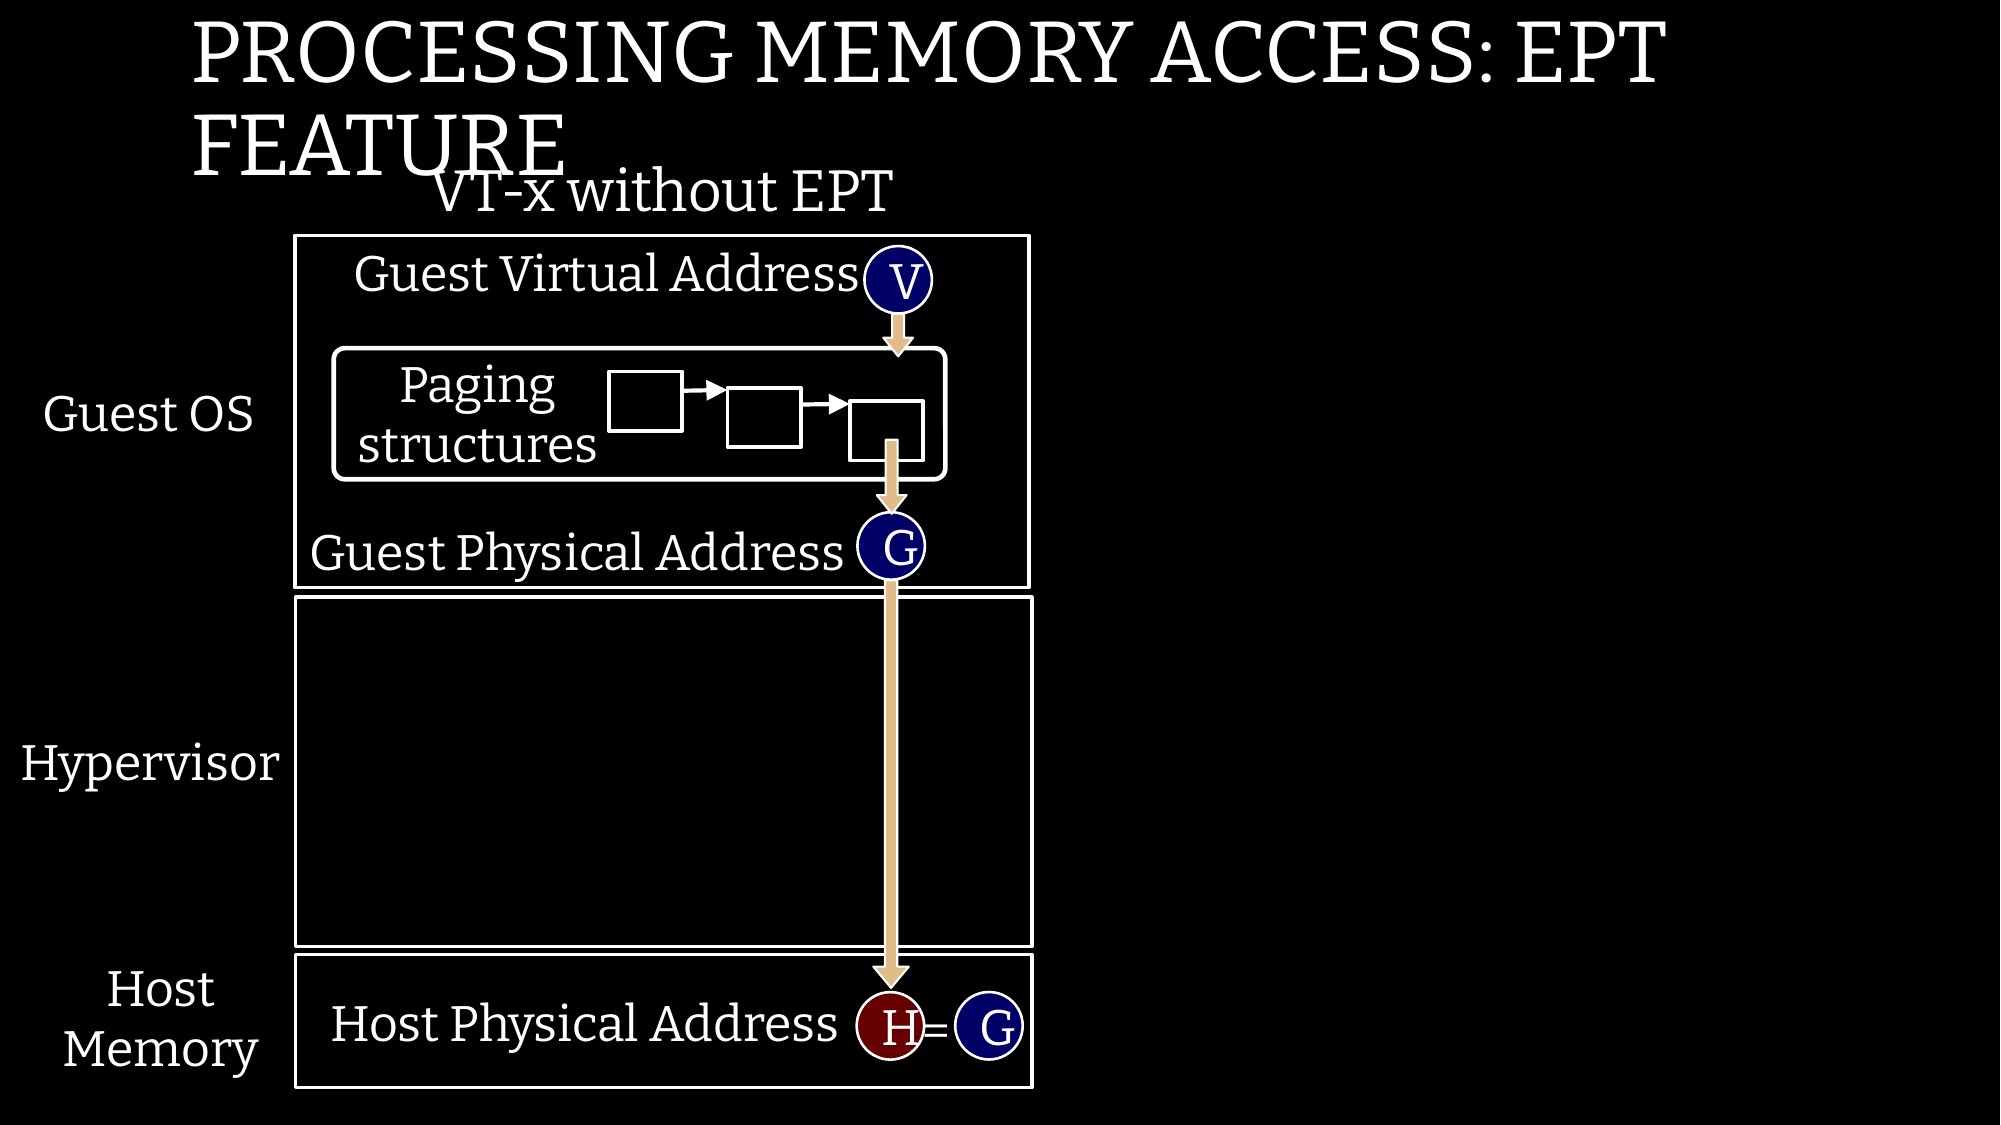

# Processing memory access: EPT feature
VT-x without EPT
Guest Virtual Address
Guest Physical Address
V

Paging structures

Guest OS

G

Hypervisor
Host Memory
  Host Physical Address
=
G
H